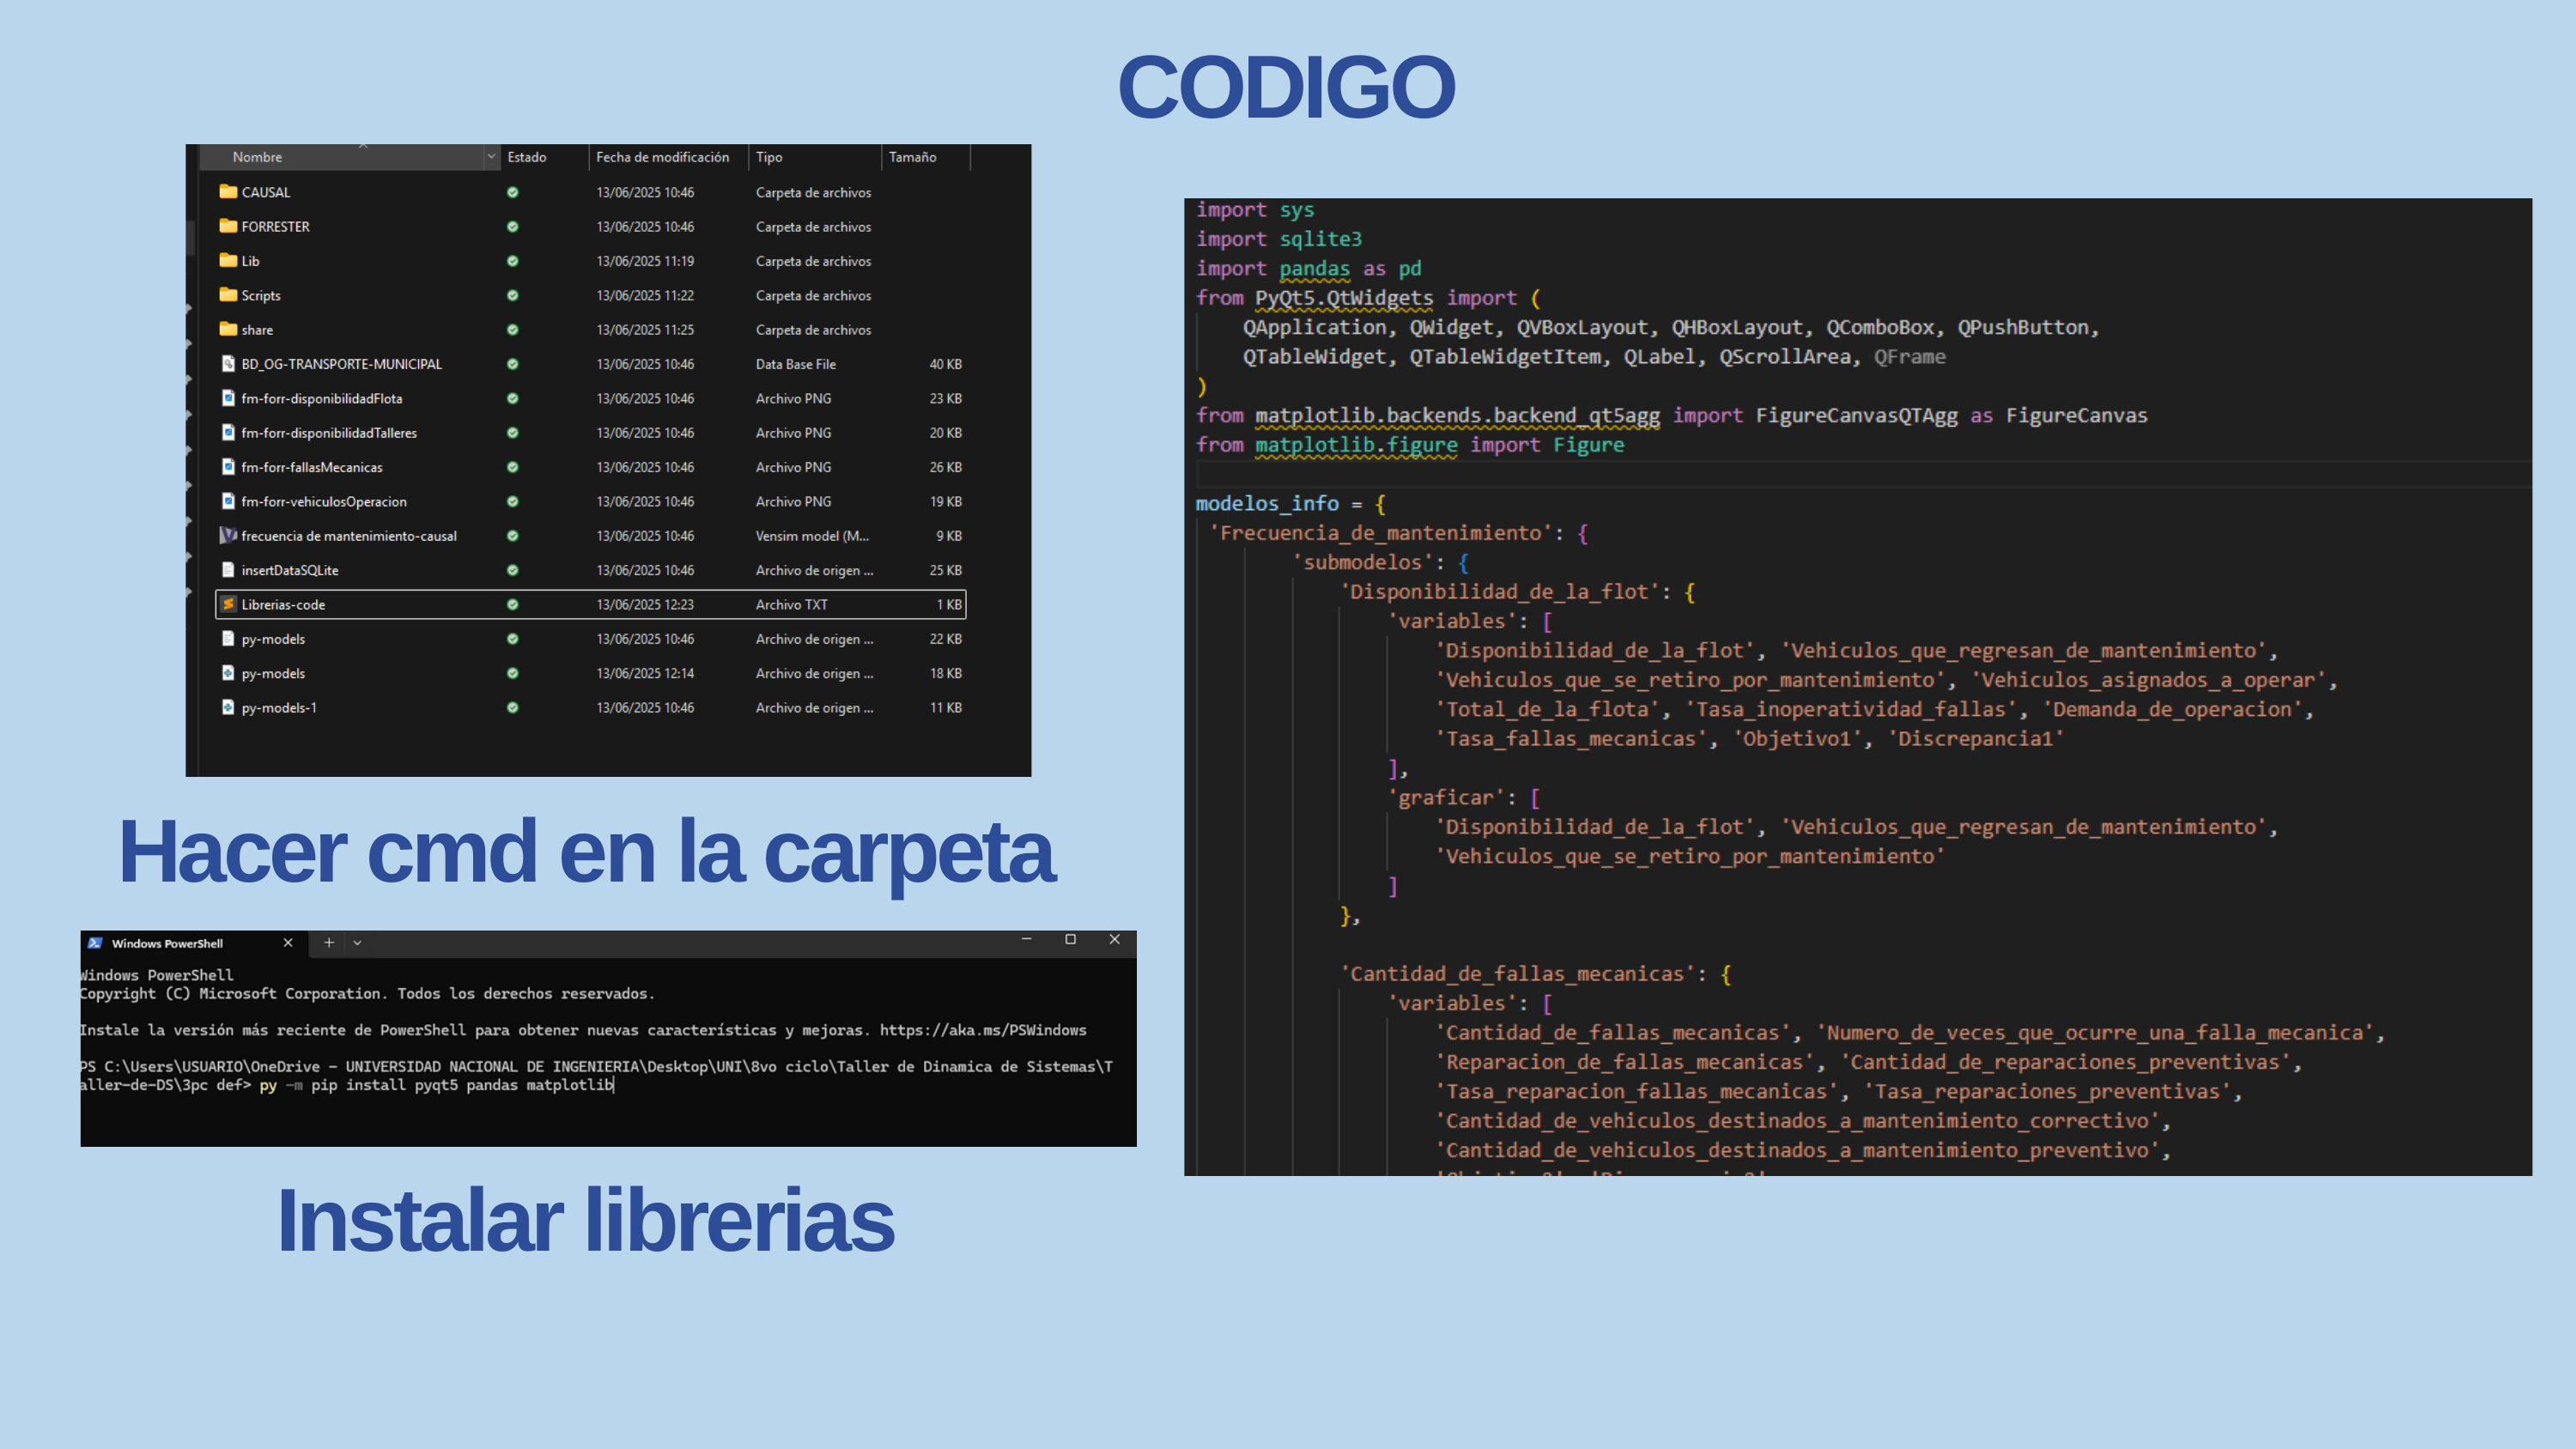

CODIGO

Hacer cmd en la carpeta

Instalar librerias